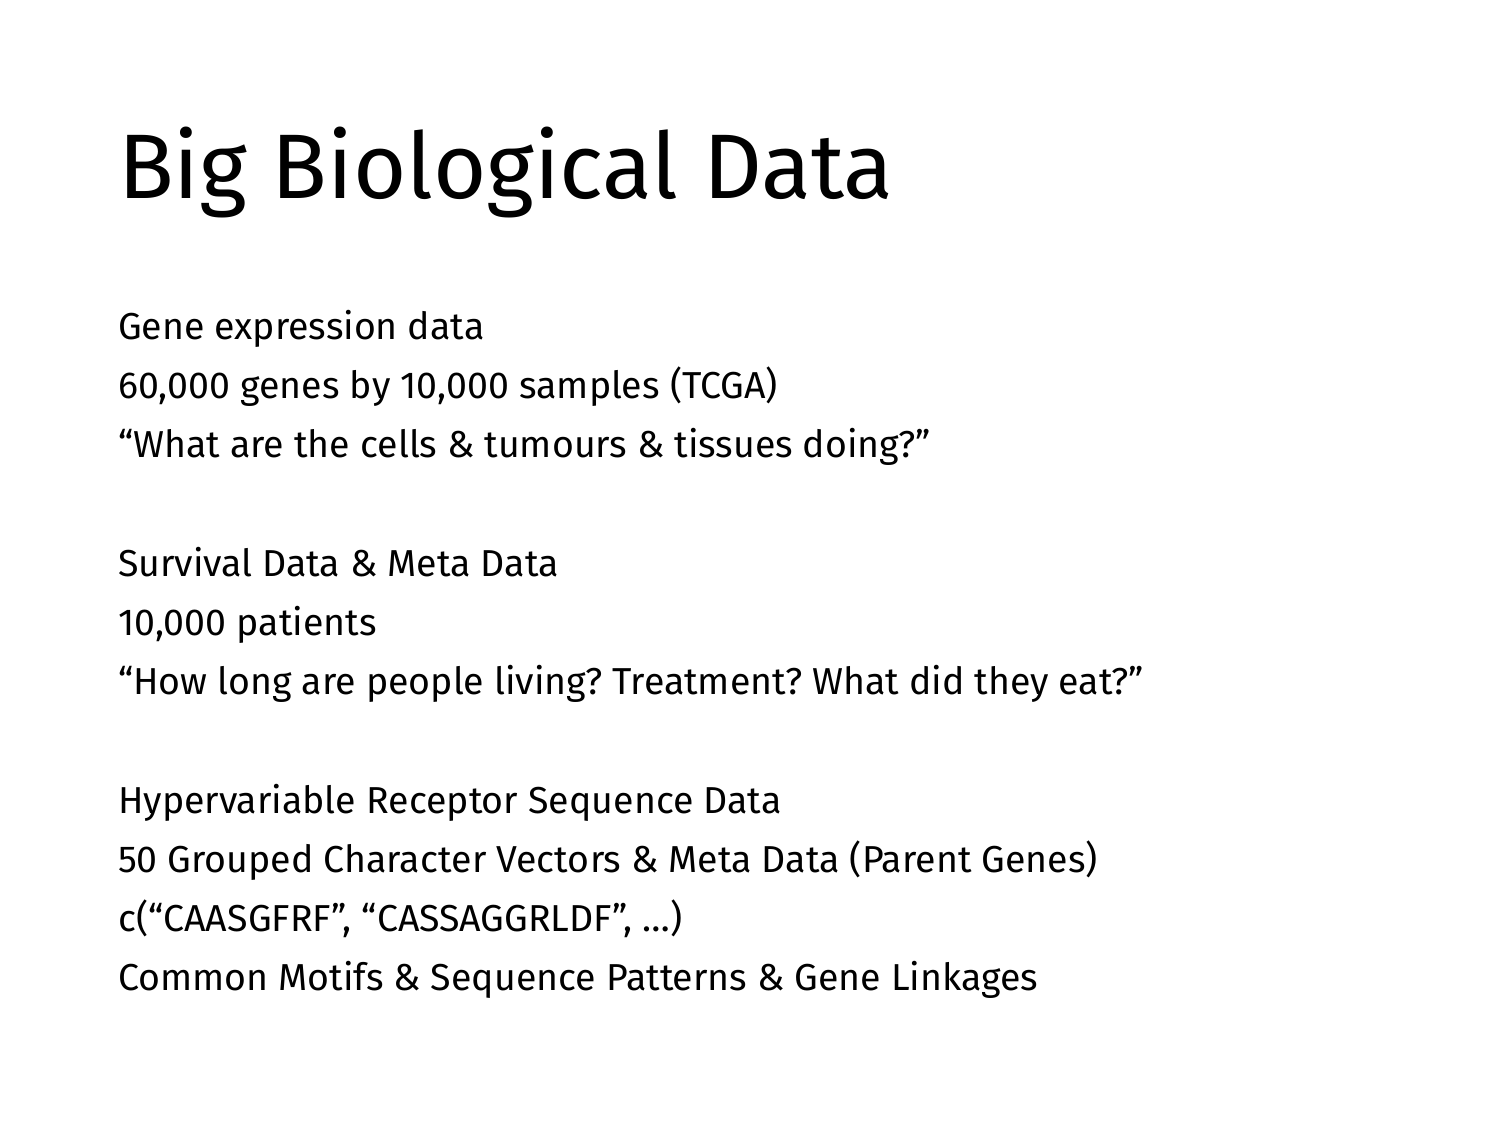

# Big Biological Data
Gene expression data
60,000 genes by 10,000 samples (TCGA)
“What are the cells & tumours & tissues doing?”

Survival Data & Meta Data
10,000 patients
“How long are people living? Treatment? What did they eat?”

Hypervariable Receptor Sequence Data
50 Grouped Character Vectors & Meta Data (Parent Genes)
c(“CAASGFRF”, “CASSAGGRLDF”, …)
Common Motifs & Sequence Patterns & Gene Linkages